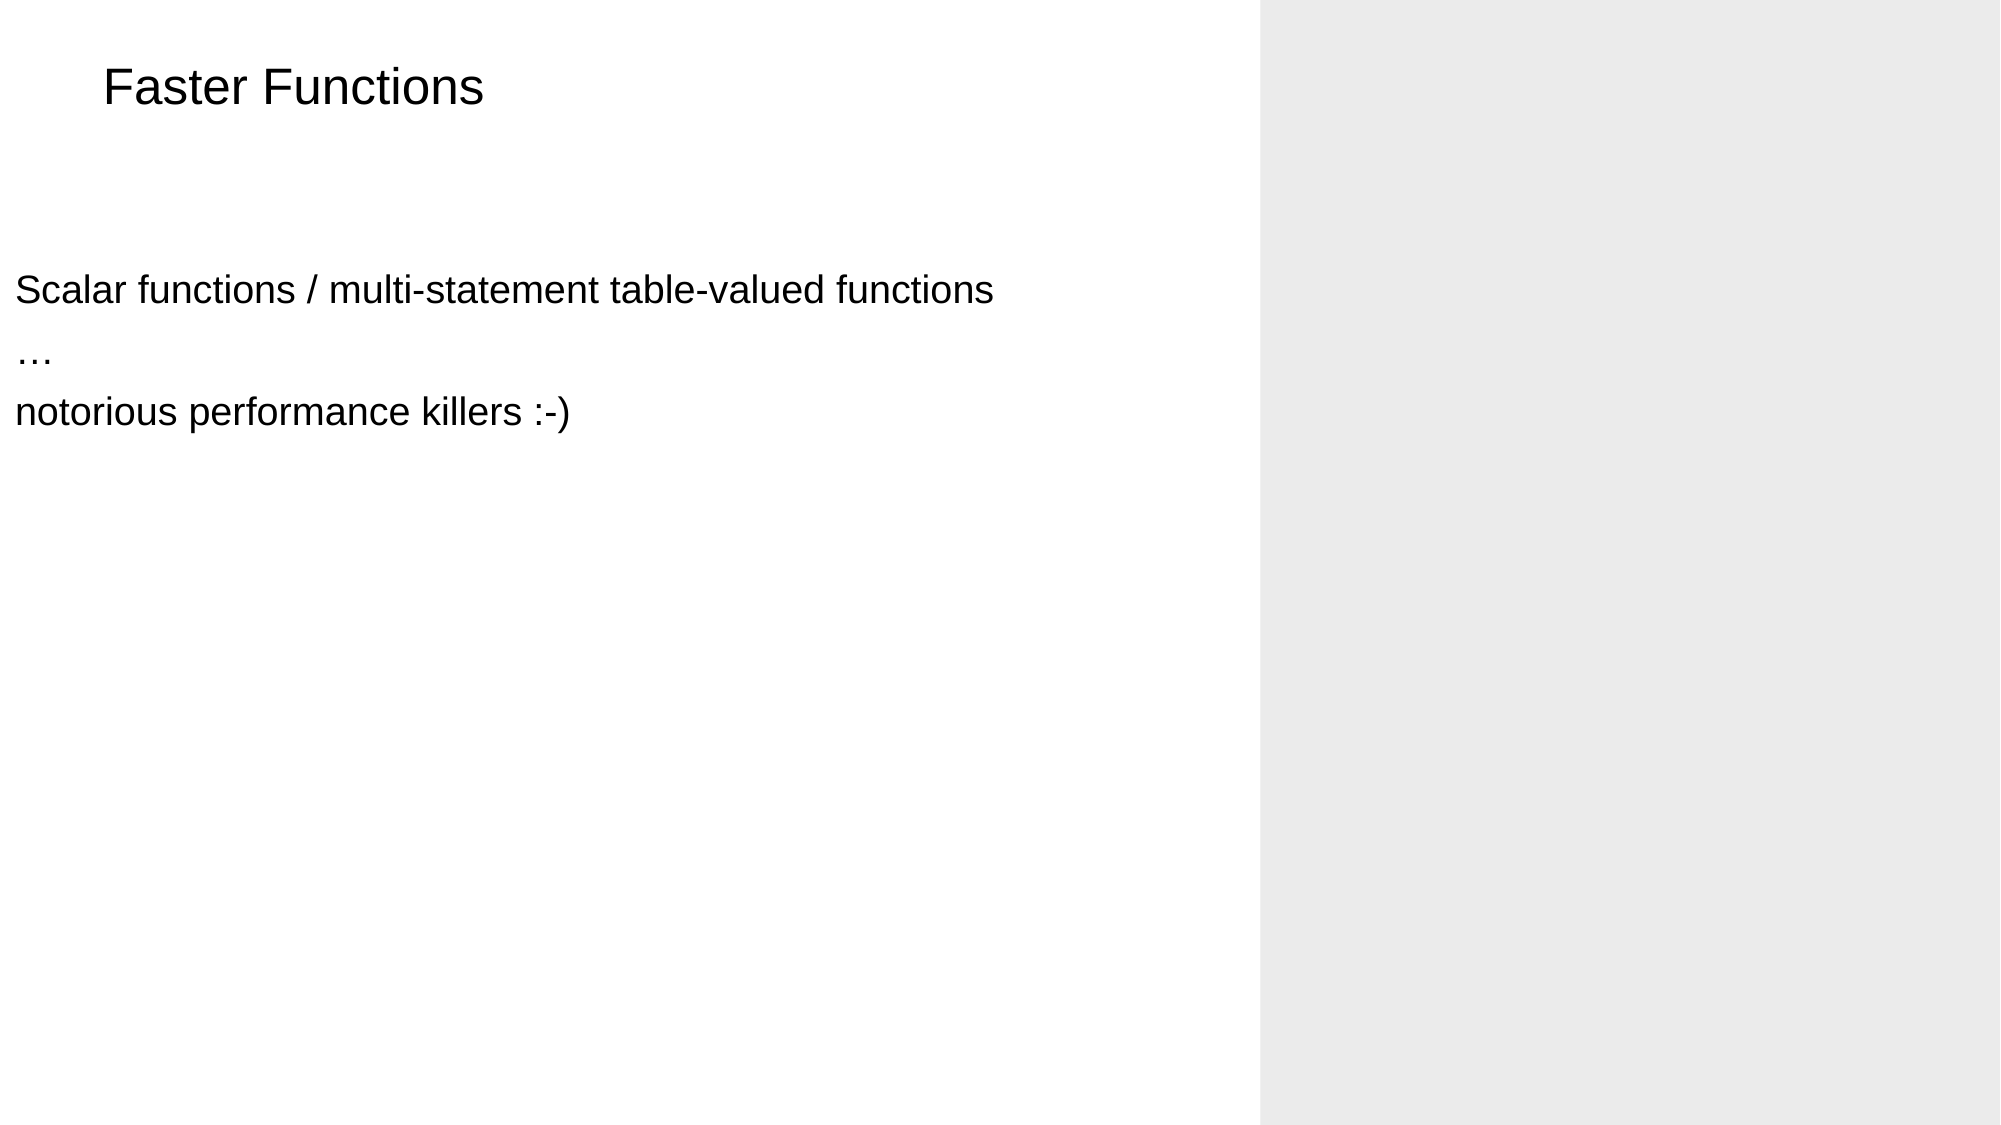

Faster Functions
Scalar functions / multi-statement table-valued functions
…
notorious performance killers :-)